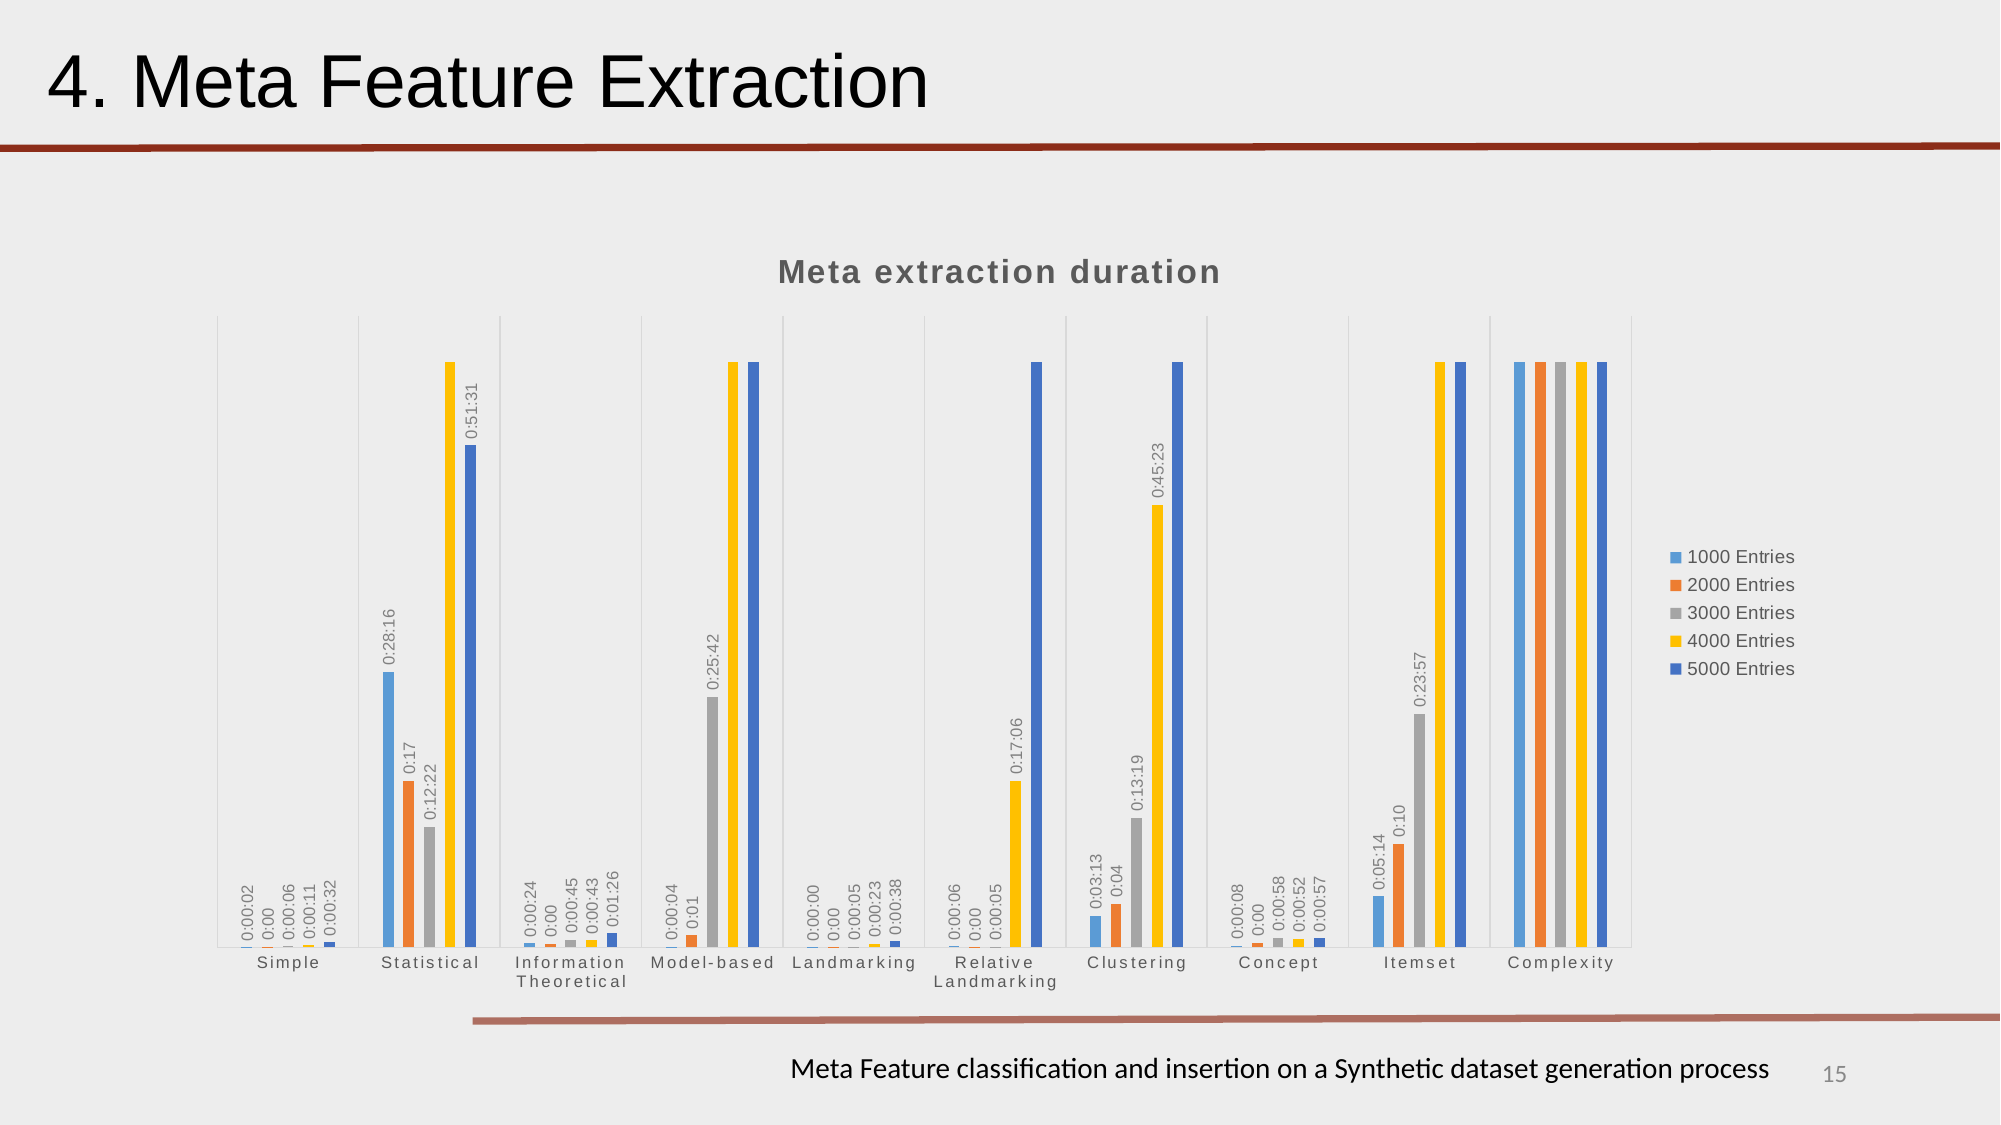

4. Meta Feature Extraction

### Chart: Meta extraction duration

| Category | 1000 Entries | 2000 Entries | 3000 Entries | 4000 Entries | 5000 Entries |
|---|---|---|---|---|---|
| Simple | 2.546296296296296e-05 | 3.7615740740740744e-05 | 7.256944444444444e-05 | 0.0001377314814814815 | 0.00037847222222222226 |
| Statistical | 0.01962962962962963 | 0.011875000000000002 | 0.008587962962962962 | 0.041666666666666664 | 0.03577546296296296 |
| Information Theoretical | 0.0002872685185185185 | 0.0002534722222222222 | 0.0005291666666666666 | 0.0005040509259259259 | 0.0009953703703703704 |
| Model-based | 5.17361111111111e-05 | 0.0008680555555555555 | 0.017847222222222223 | 0.041666666666666664 | 0.041666666666666664 |
| Landmarking | 2.3148148148148148e-06 | 3.1134259259259254e-05 | 6.180555555555555e-05 | 0.0002670138888888889 | 0.0004482638888888889 |
| Relative Landmarking | 7.233796296296297e-05 | 2.534722222222222e-05 | 6.0532407407407414e-05 | 0.011875000000000002 | 0.041666666666666664 |
| Clustering | 0.0022337962962962967 | 0.0031134259259259257 | 0.009247685185185185 | 0.031516203703703706 | 0.041666666666666664 |
| Concept | 9.259259259259259e-05 | 0.0003358796296296296 | 0.0006749999999999999 | 0.000603587962962963 | 0.0006650462962962963 |
| Itemset | 0.0036342592592592594 | 0.00738425925925926 | 0.016631944444444446 | 0.041666666666666664 | 0.041666666666666664 |
| Complexity | 0.041666666666666664 | 0.041666666666666664 | 0.041666666666666664 | 0.041666666666666664 | 0.041666666666666664 |
Meta Feature classification and insertion on a Synthetic dataset generation process
15